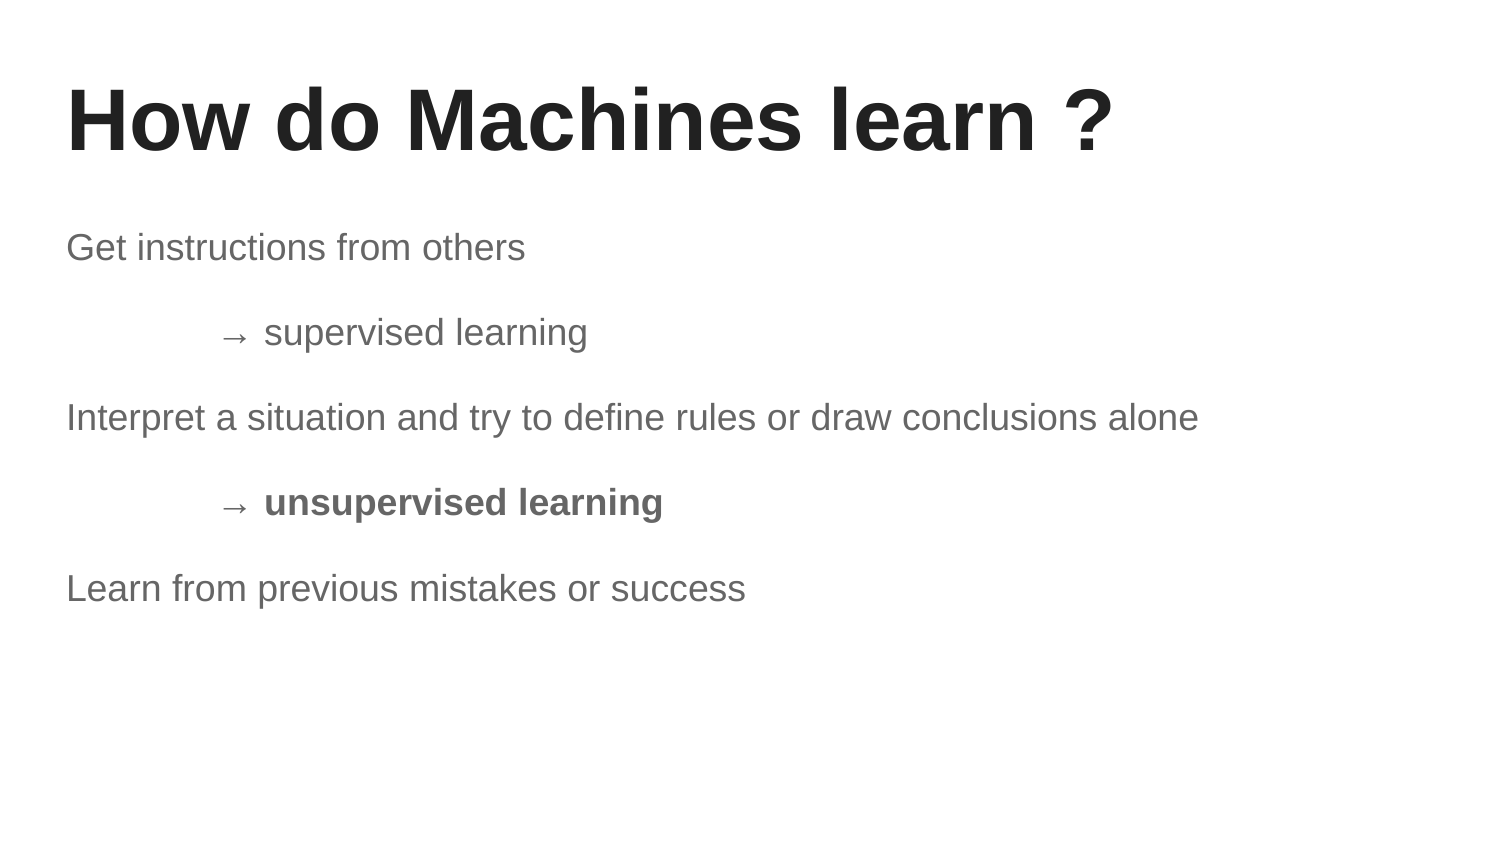

# How do Machines learn ?
Get instructions from others
	→ supervised learning
Interpret a situation and try to define rules or draw conclusions alone
	→ unsupervised learning
Learn from previous mistakes or success